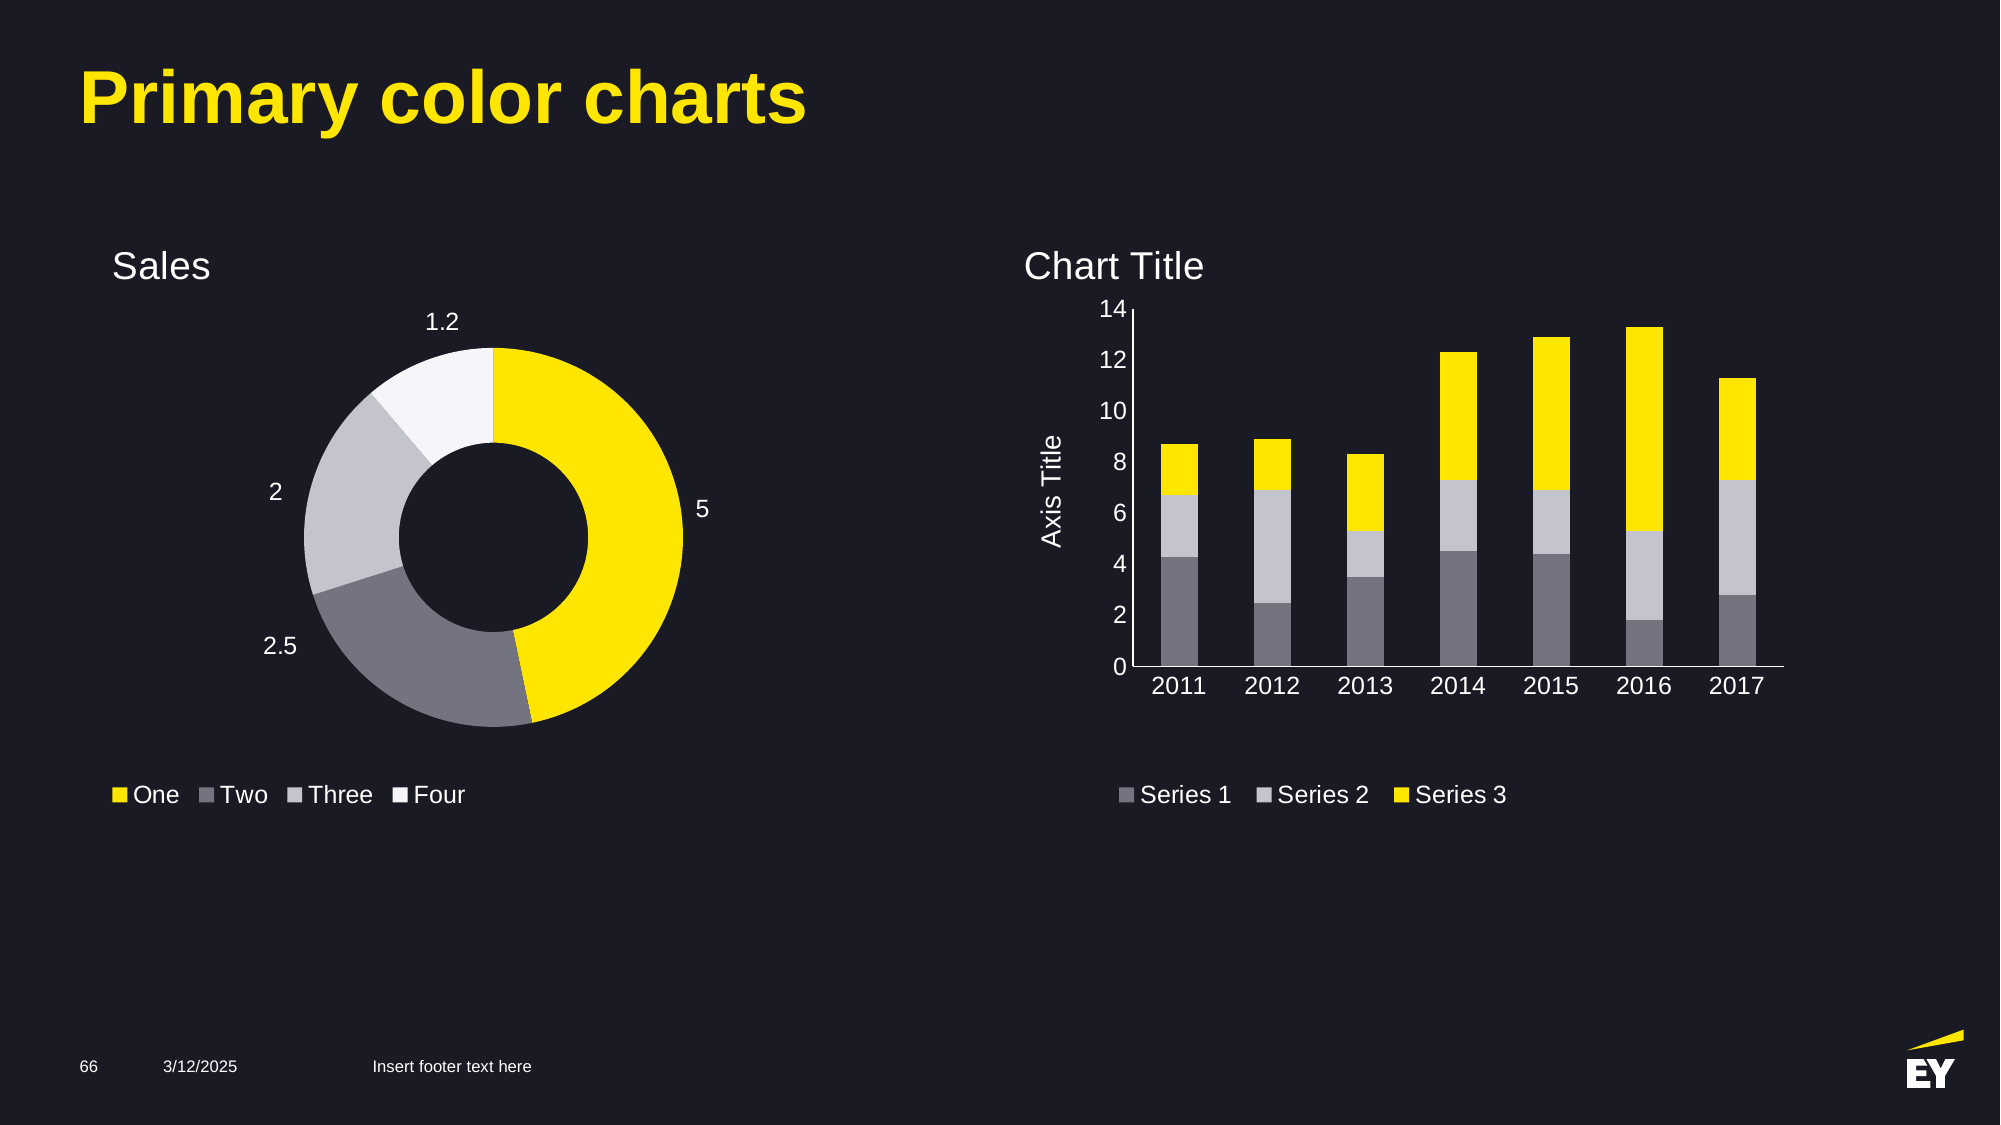

# Primary color charts

### Chart: Sales

| Category | Sales |
|---|---|
| One | 5.0 |
| Two | 2.5 |
| Three | 2.0 |
| Four | 1.2 |

### Chart: Chart Title

| Category | Series 1 | Series 2 | Series 3 |
|---|---|---|---|
| 2011 | 4.3 | 2.4 | 2.0 |
| 2012 | 2.5 | 4.4 | 2.0 |
| 2013 | 3.5 | 1.8 | 3.0 |
| 2014 | 4.5 | 2.8 | 5.0 |
| 2015 | 4.4 | 2.5 | 6.0 |
| 2016 | 1.8 | 3.5 | 8.0 |
| 2017 | 2.8 | 4.5 | 4.0 |
66
3/12/2025
Insert footer text here